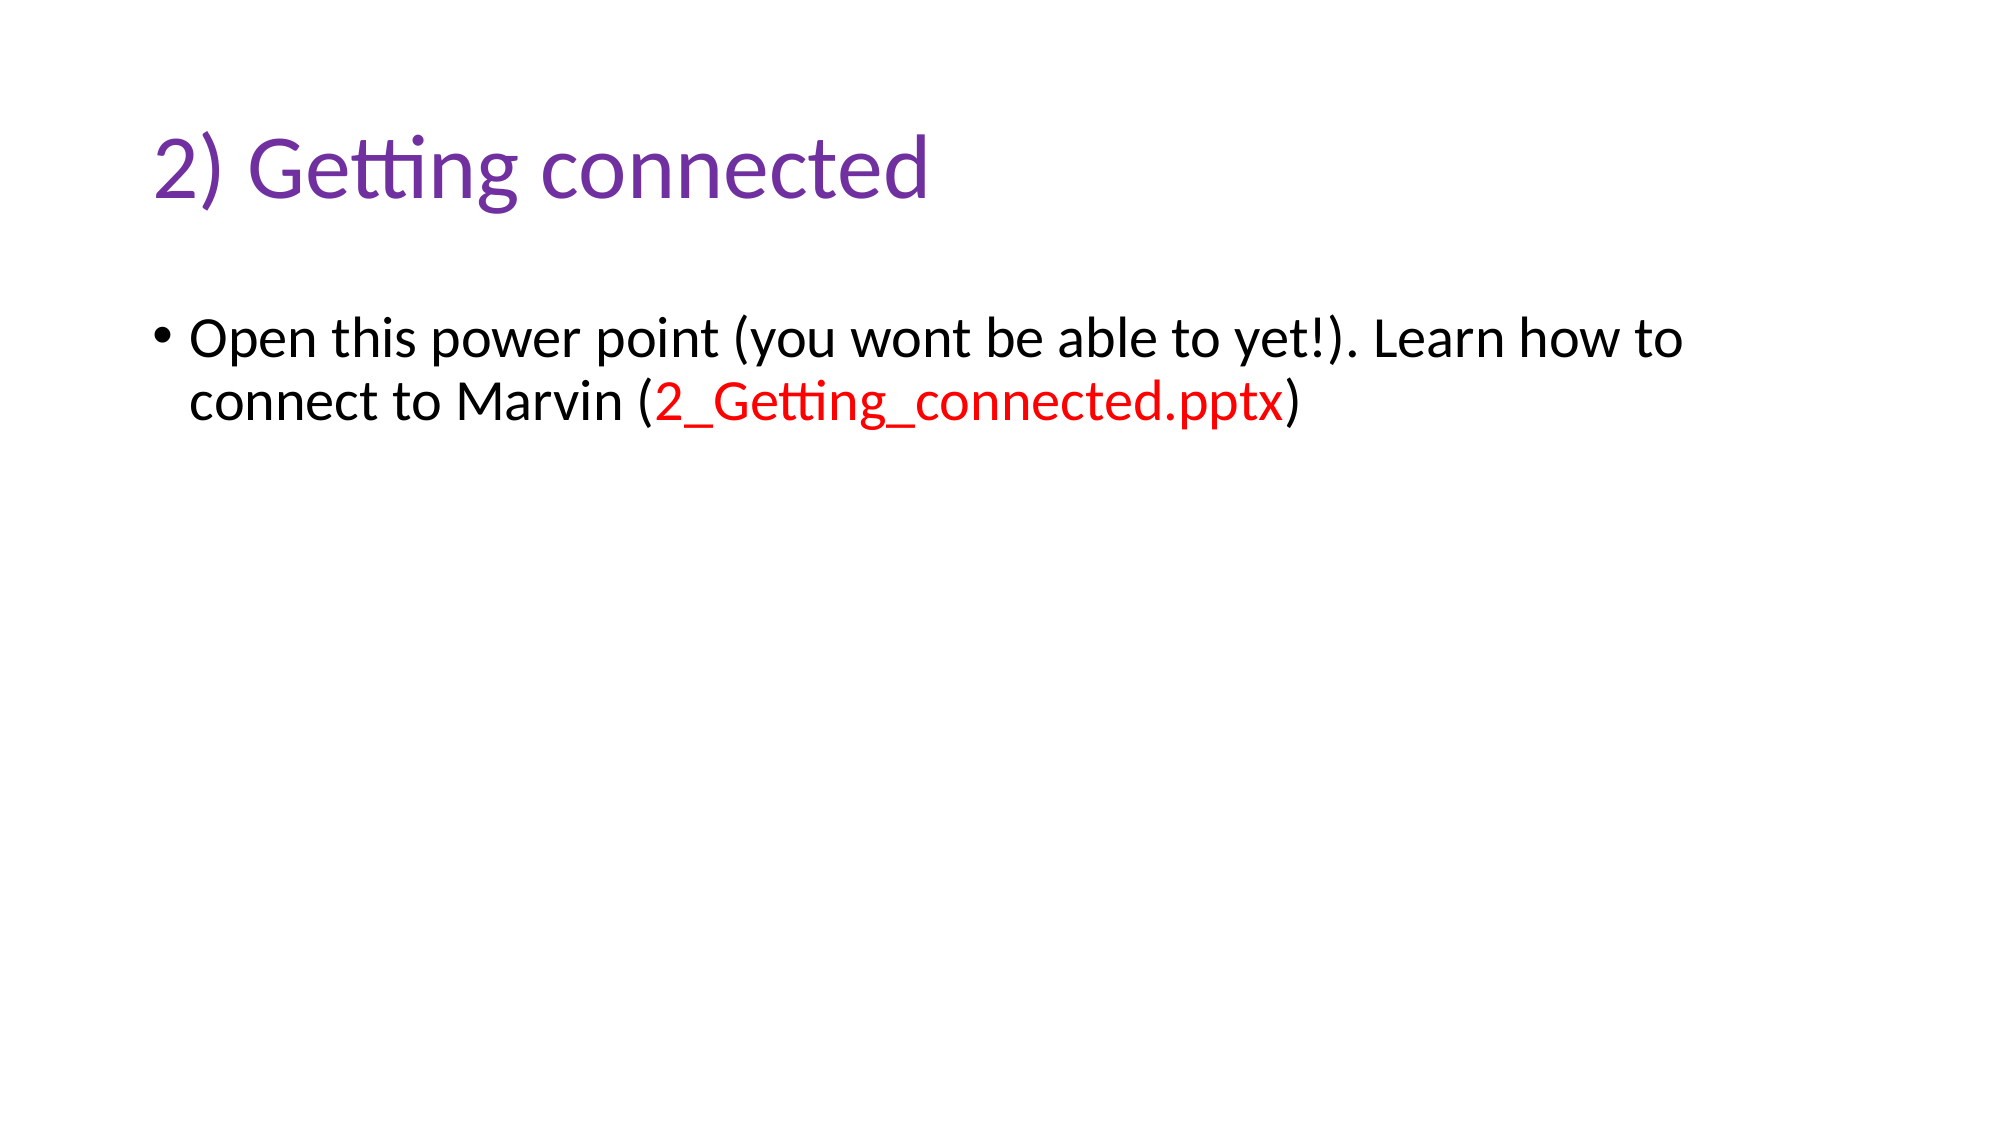

# 2) Getting connected
Open this power point (you wont be able to yet!). Learn how to connect to Marvin (2_Getting_connected.pptx)